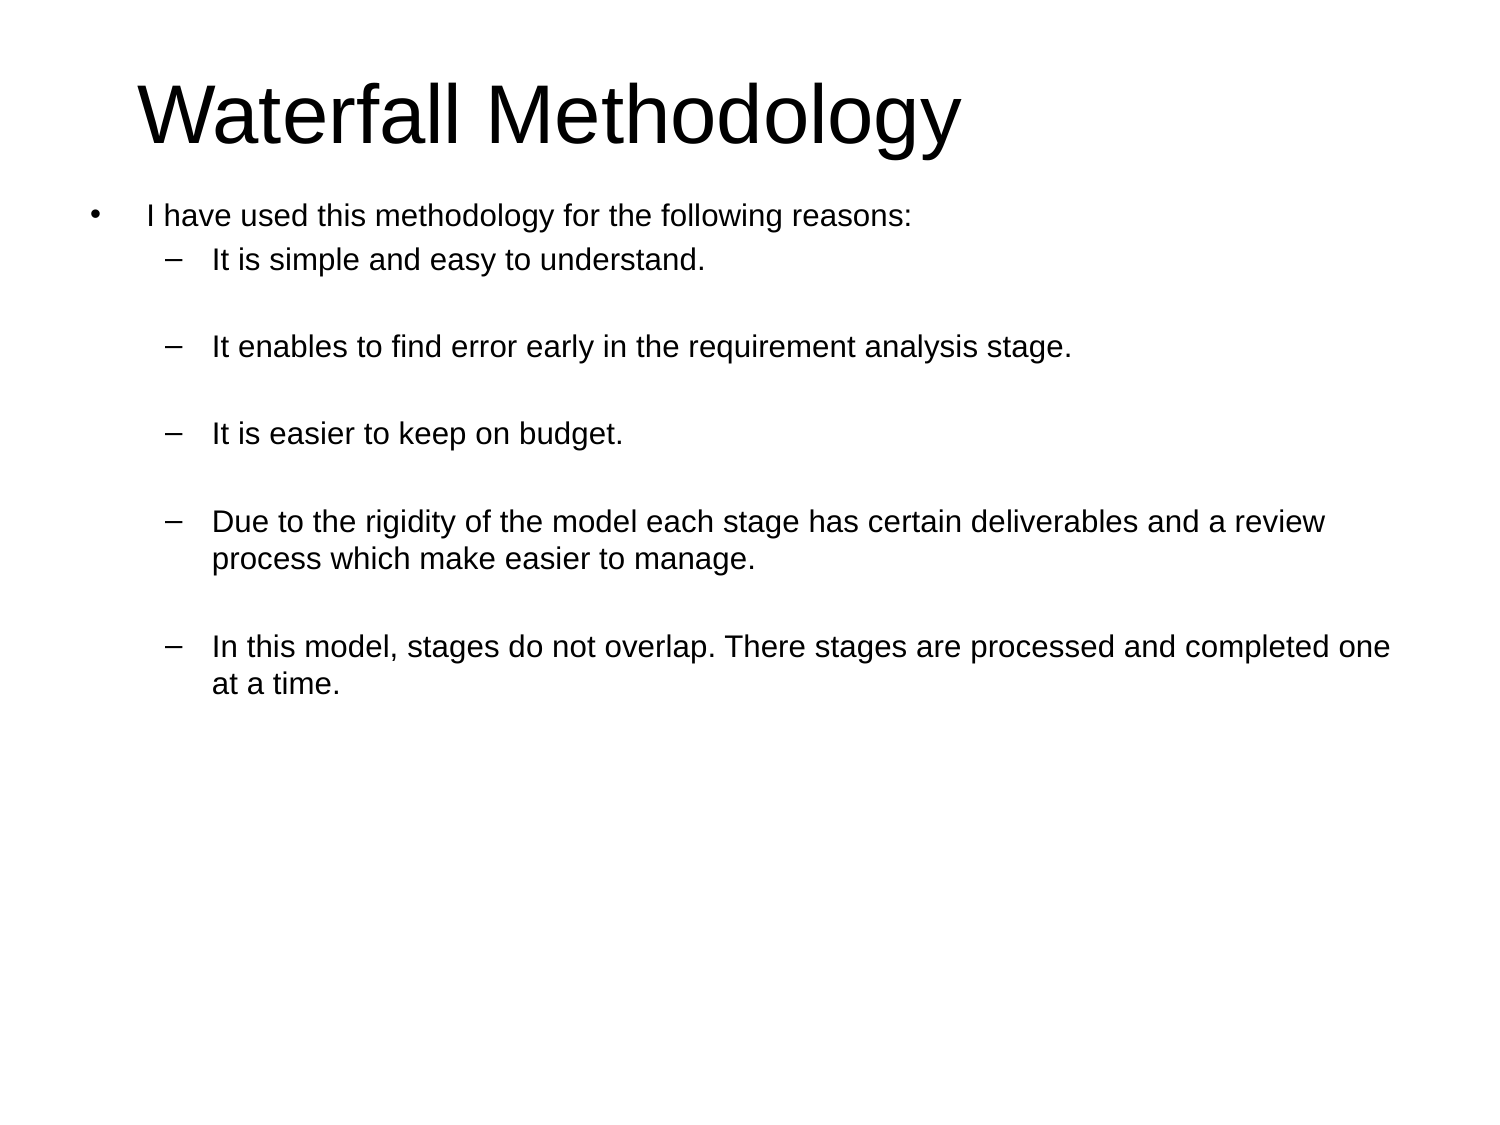

# Waterfall Methodology
I have used this methodology for the following reasons:
It is simple and easy to understand.

It enables to find error early in the requirement analysis stage.

It is easier to keep on budget.

Due to the rigidity of the model each stage has certain deliverables and a review process which make easier to manage.

In this model, stages do not overlap. There stages are processed and completed one at a time.